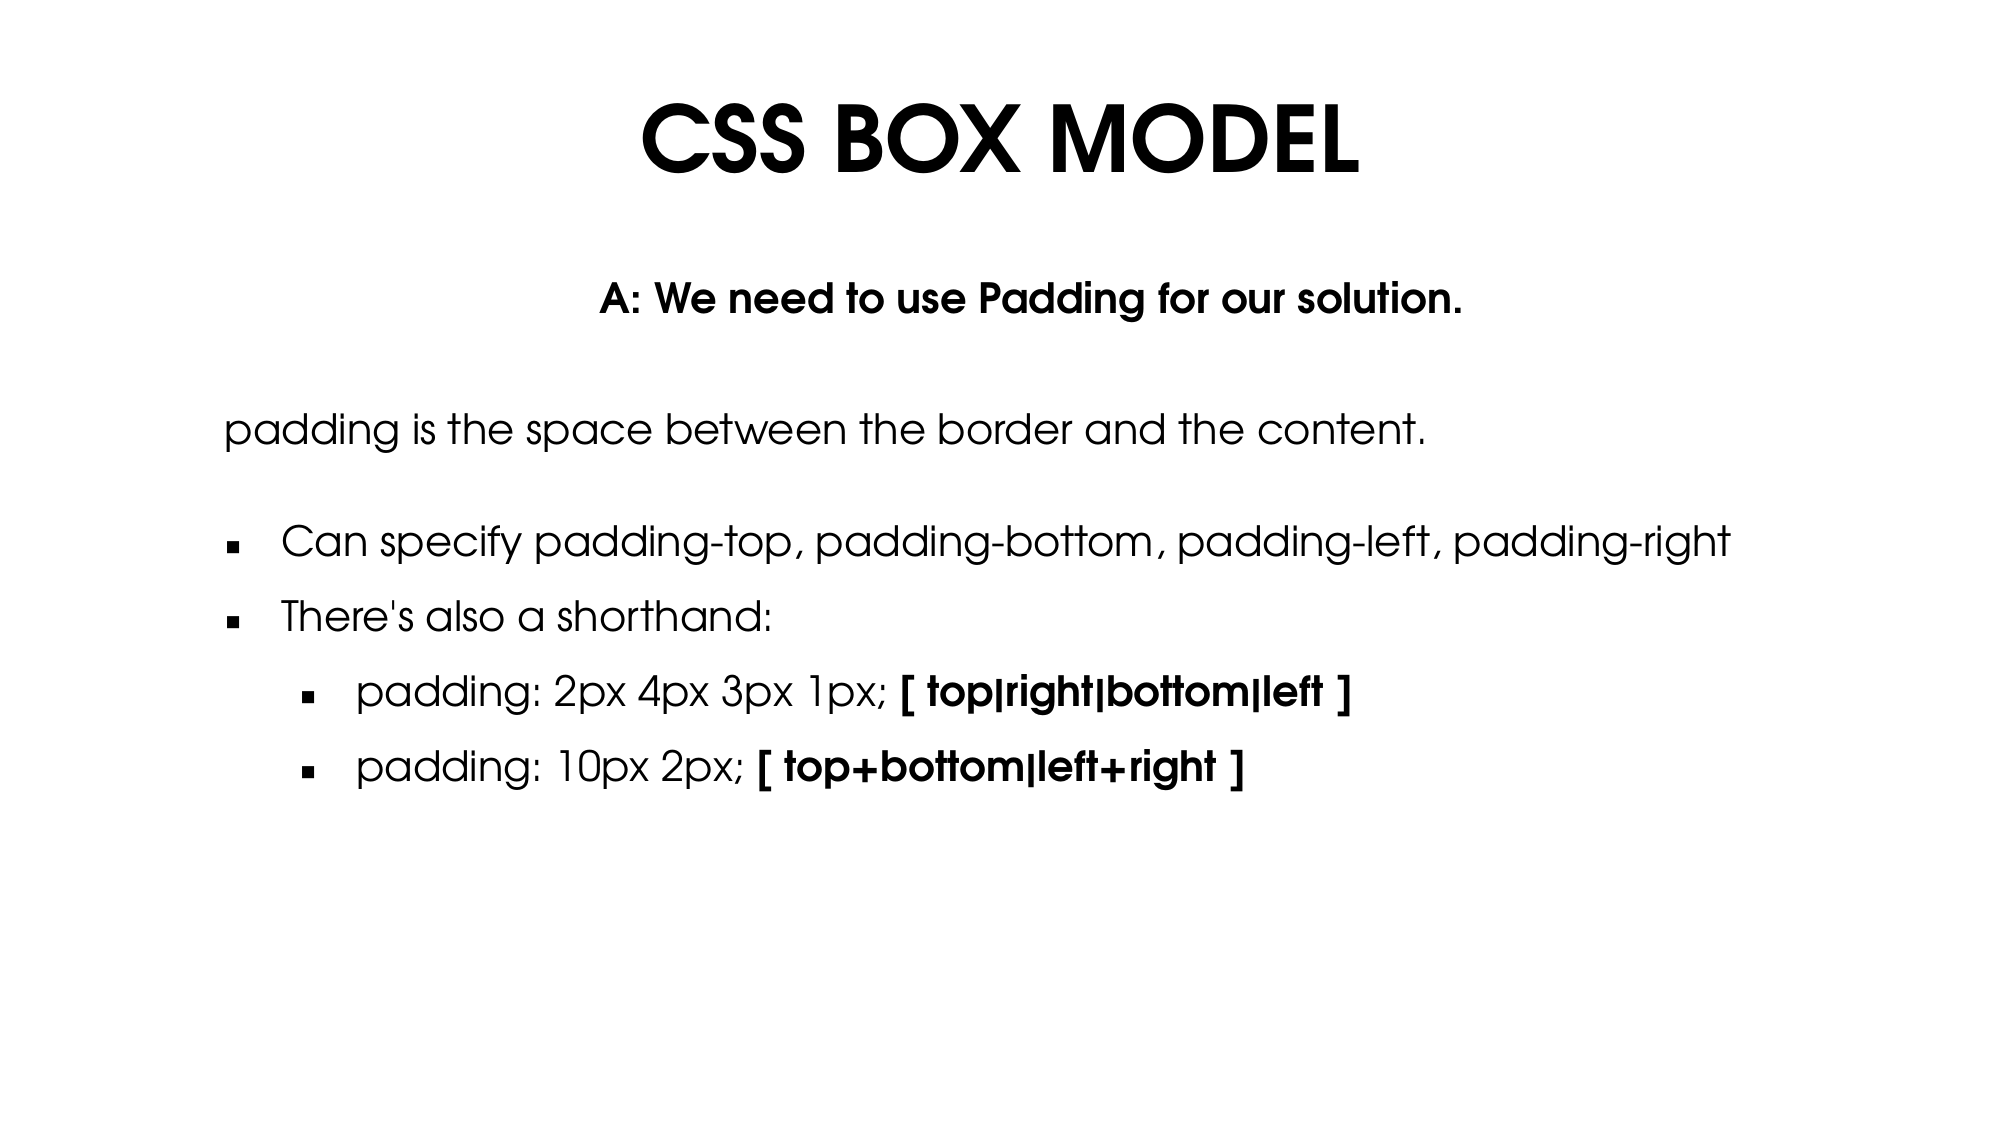

CSS BOX MODEL
A: We need to use Padding for our solution.
padding is the space between the border and the content.

Can specify padding-top, padding-bottom, padding-left, padding-right
There's also a shorthand:
padding: 2px 4px 3px 1px; [ top|right|bottom|left ]
padding: 10px 2px; [ top+bottom|left+right ]